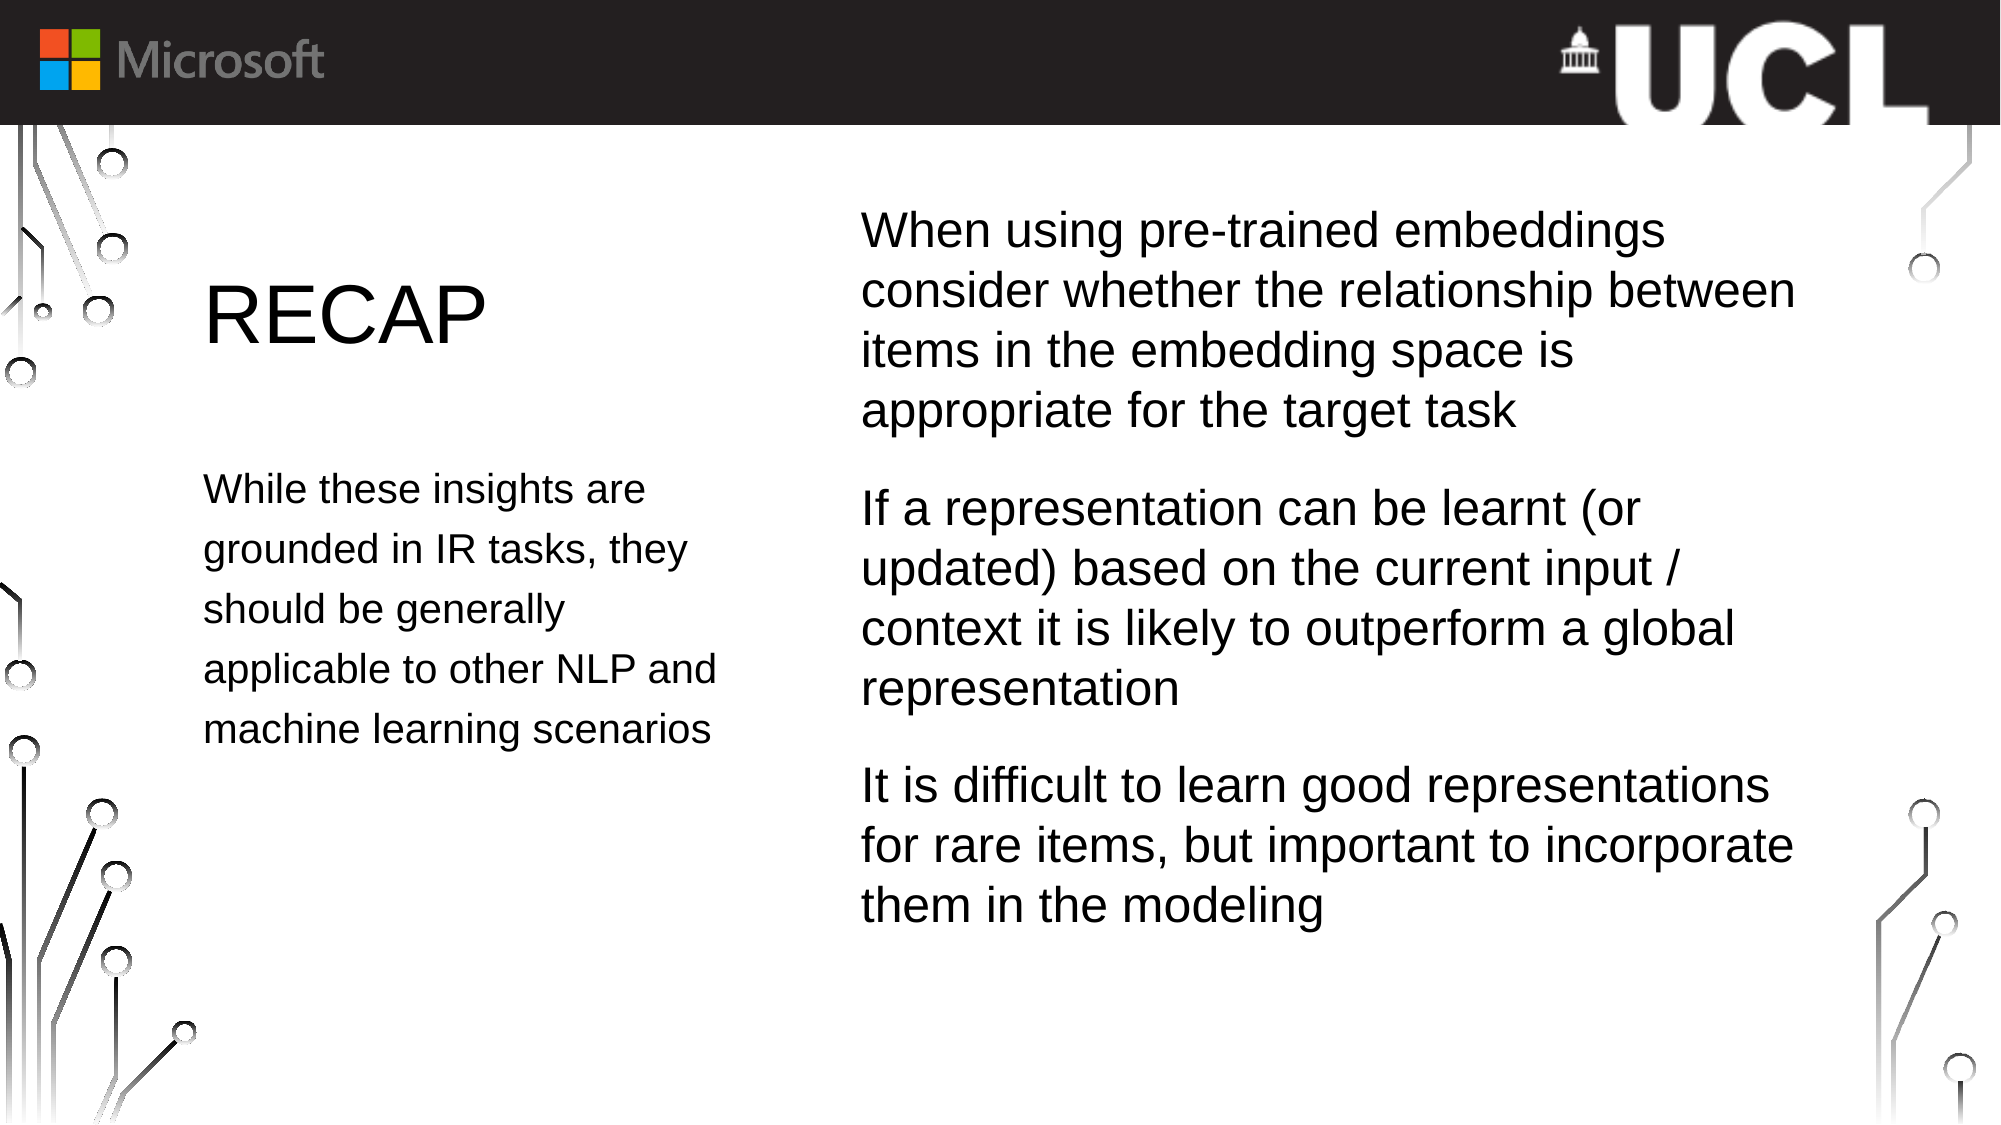

When using pre-trained embeddings consider whether the relationship between items in the embedding space is appropriate for the target task
If a representation can be learnt (or updated) based on the current input / context it is likely to outperform a global representation
It is difficult to learn good representations for rare items, but important to incorporate them in the modeling
# Recap
While these insights are grounded in IR tasks, they should be generally applicable to other NLP and machine learning scenarios